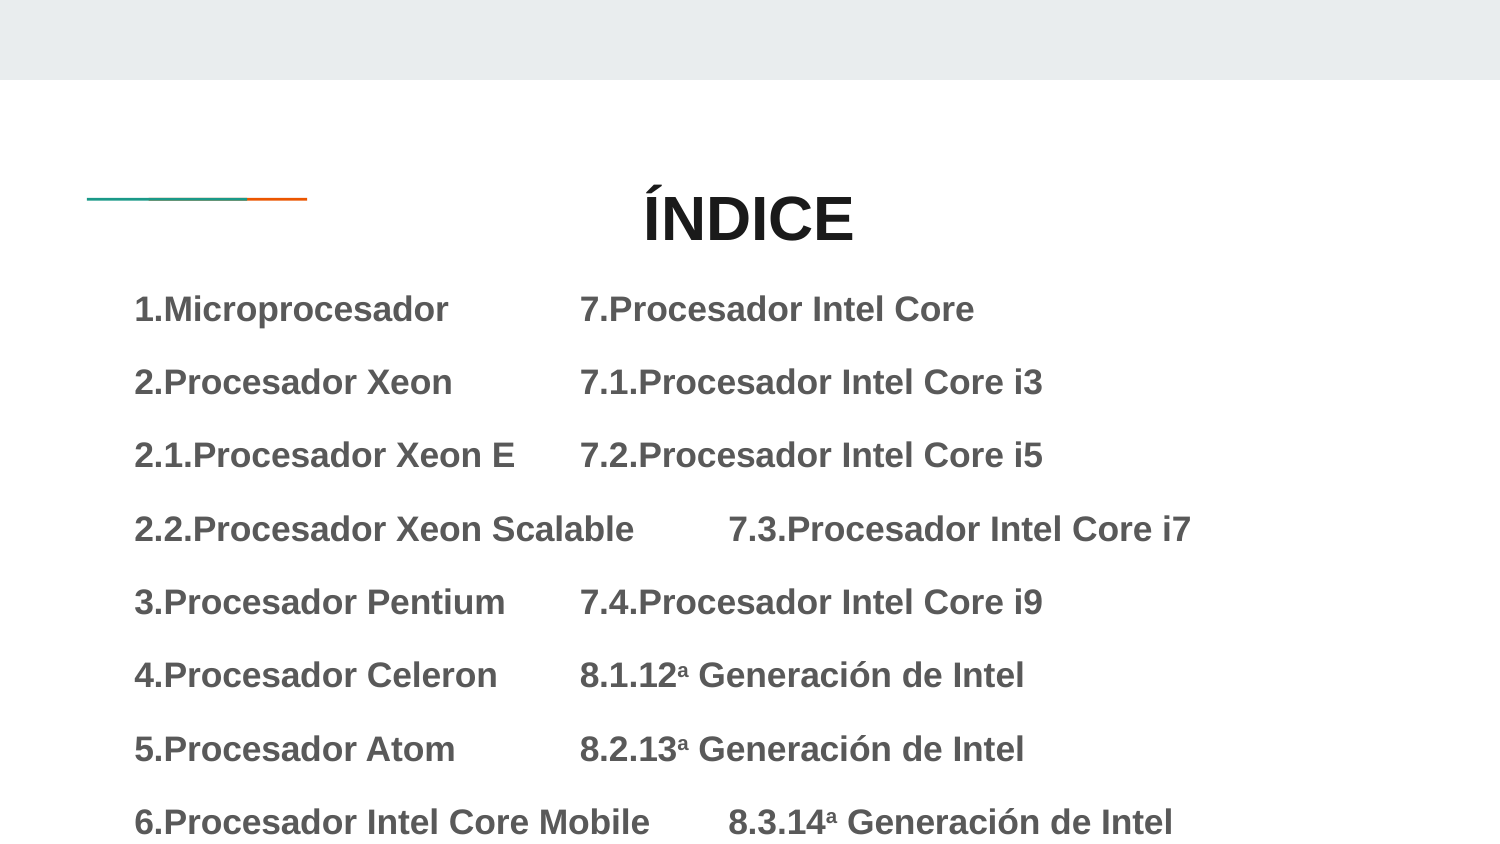

# ÍNDICE
1.Microprocesador								7.Procesador Intel Core
2.Procesador Xeon								7.1.Procesador Intel Core i3
2.1.Procesador Xeon E							7.2.Procesador Intel Core i5
2.2.Procesador Xeon Scalable						7.3.Procesador Intel Core i7
3.Procesador Pentium							7.4.Procesador Intel Core i9
4.Procesador Celeron							8.1.12a Generación de Intel
5.Procesador Atom								8.2.13a Generación de Intel
6.Procesador Intel Core Mobile						8.3.14a Generación de Intel